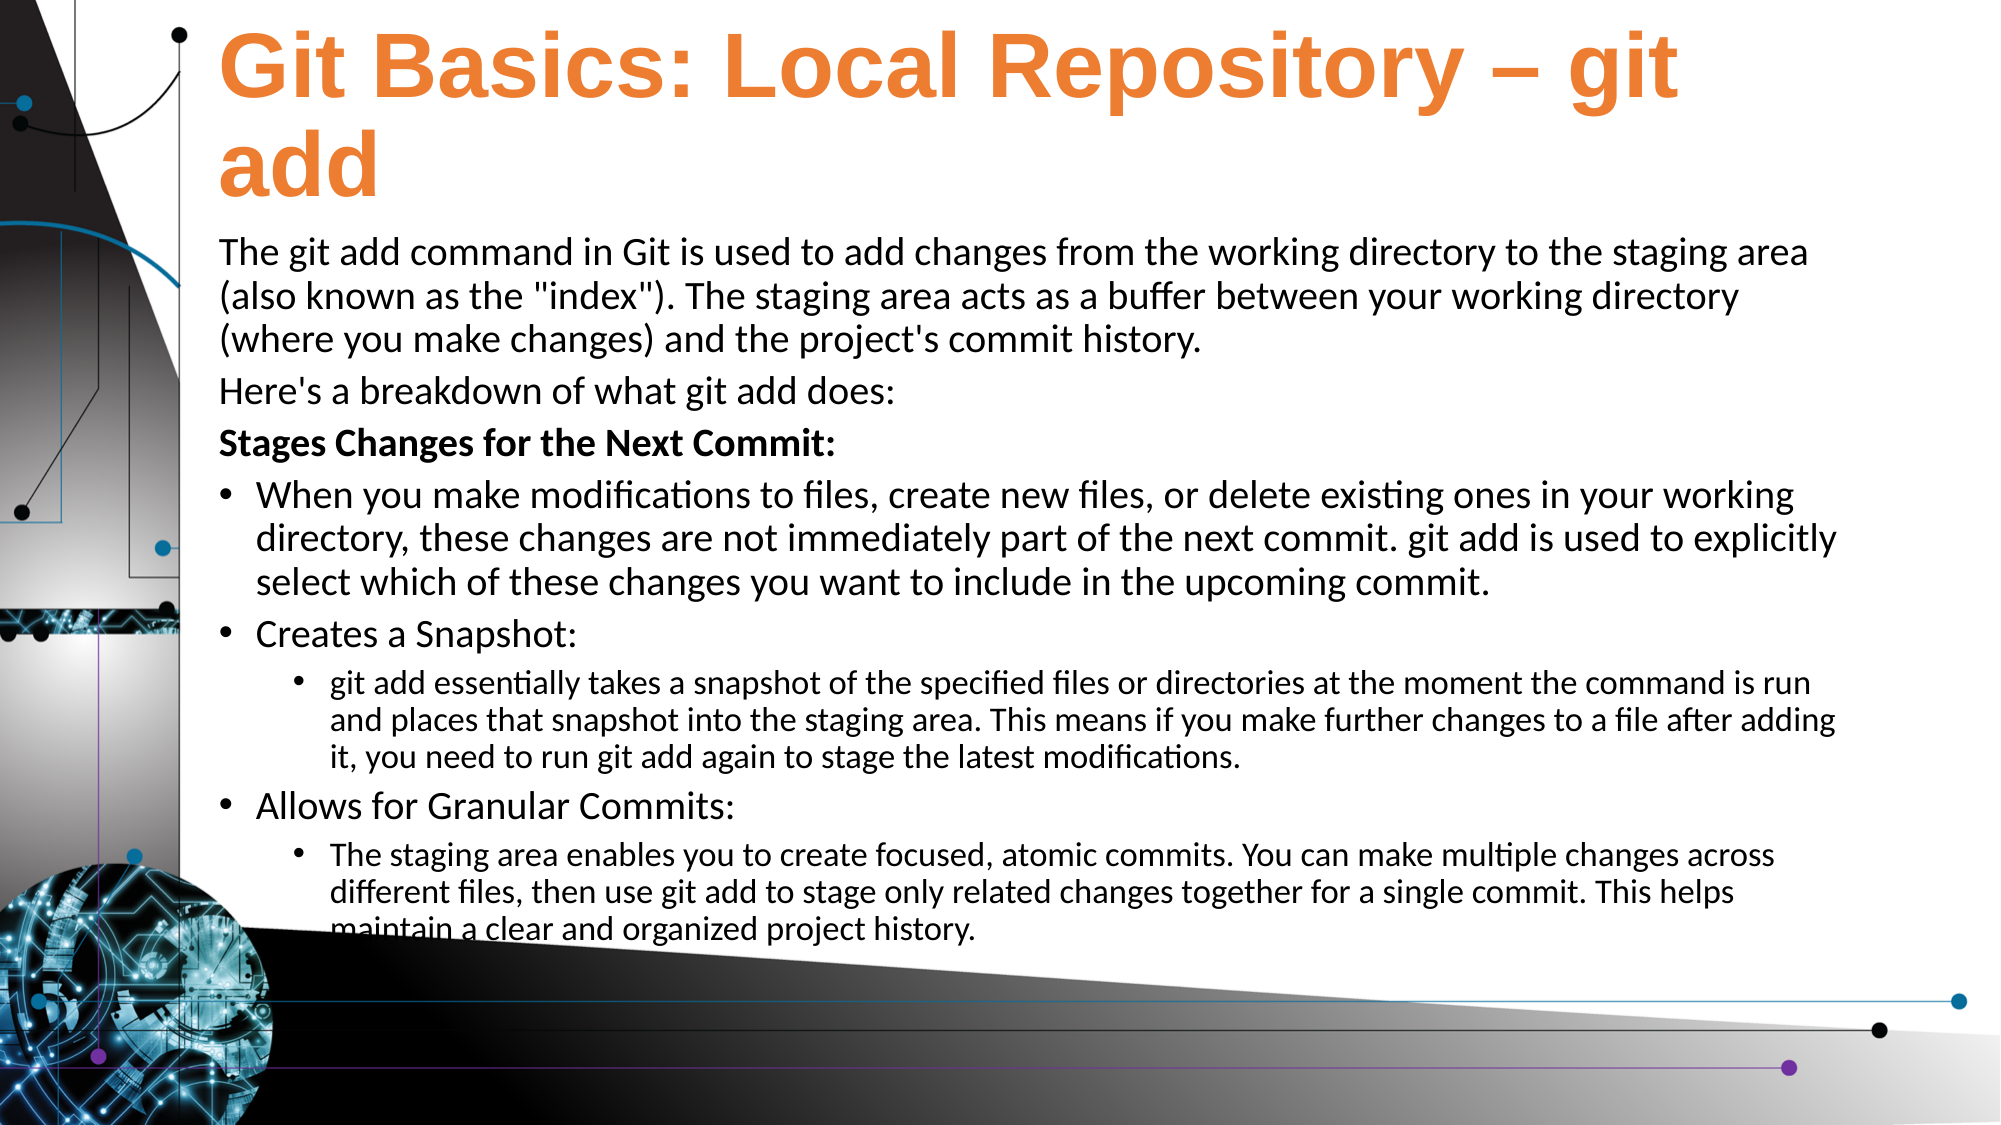

# Git Basics: Local Repository – git add

The git add command in Git is used to add changes from the working directory to the staging area (also known as the "index"). The staging area acts as a buffer between your working directory (where you make changes) and the project's commit history.
Here's a breakdown of what git add does:
Stages Changes for the Next Commit:
When you make modifications to files, create new files, or delete existing ones in your working directory, these changes are not immediately part of the next commit. git add is used to explicitly select which of these changes you want to include in the upcoming commit.
Creates a Snapshot:
git add essentially takes a snapshot of the specified files or directories at the moment the command is run and places that snapshot into the staging area. This means if you make further changes to a file after adding it, you need to run git add again to stage the latest modifications.
Allows for Granular Commits:
The staging area enables you to create focused, atomic commits. You can make multiple changes across different files, then use git add to stage only related changes together for a single commit. This helps maintain a clear and organized project history.